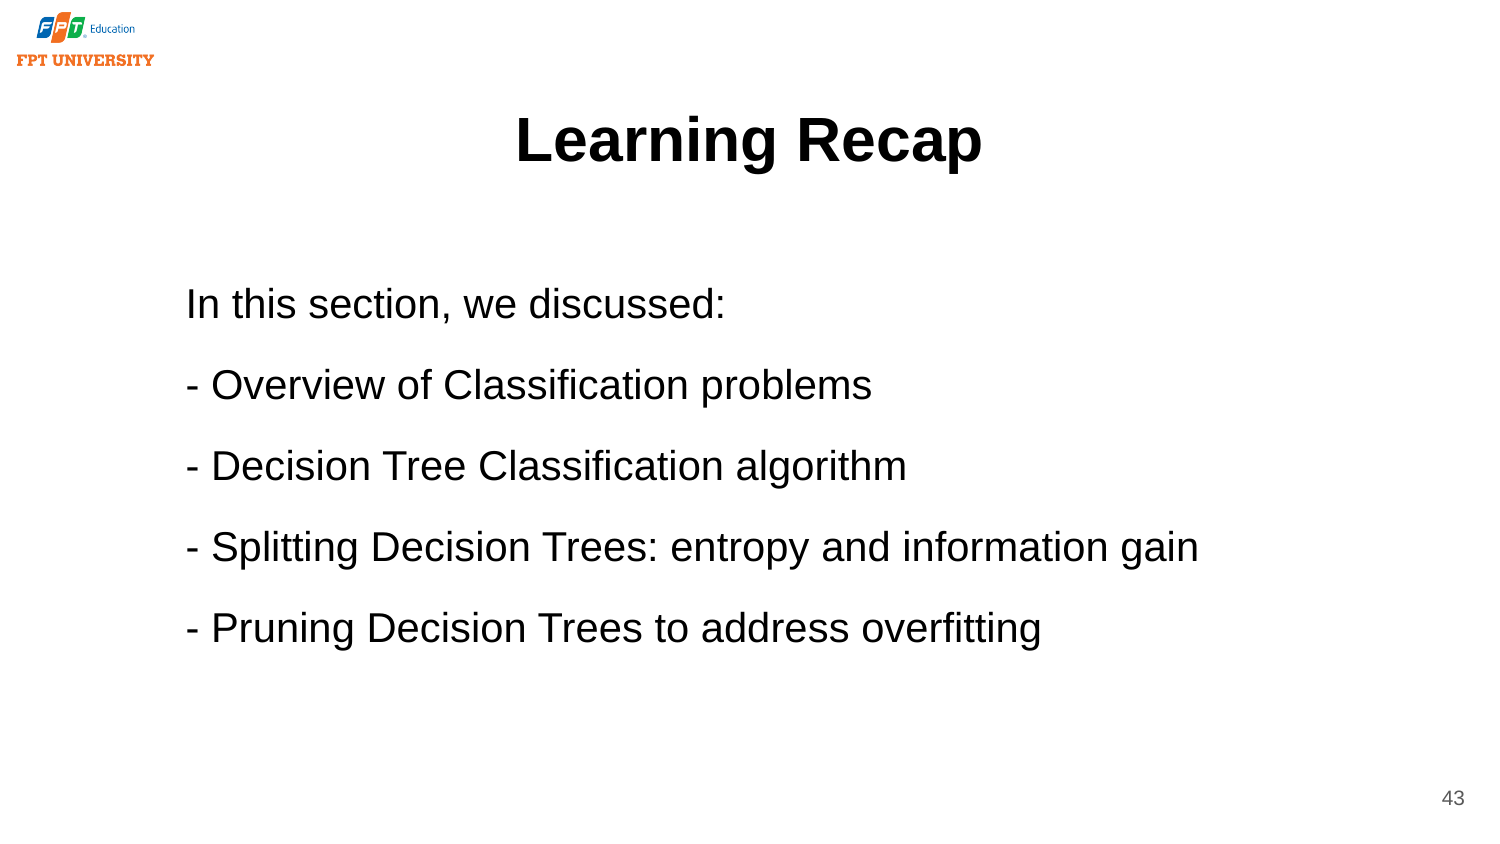

# Learning Recap
In this section, we discussed:

- Overview of Classification problems

- Decision Tree Classification algorithm

- Splitting Decision Trees: entropy and information gain

- Pruning Decision Trees to address overfitting
43